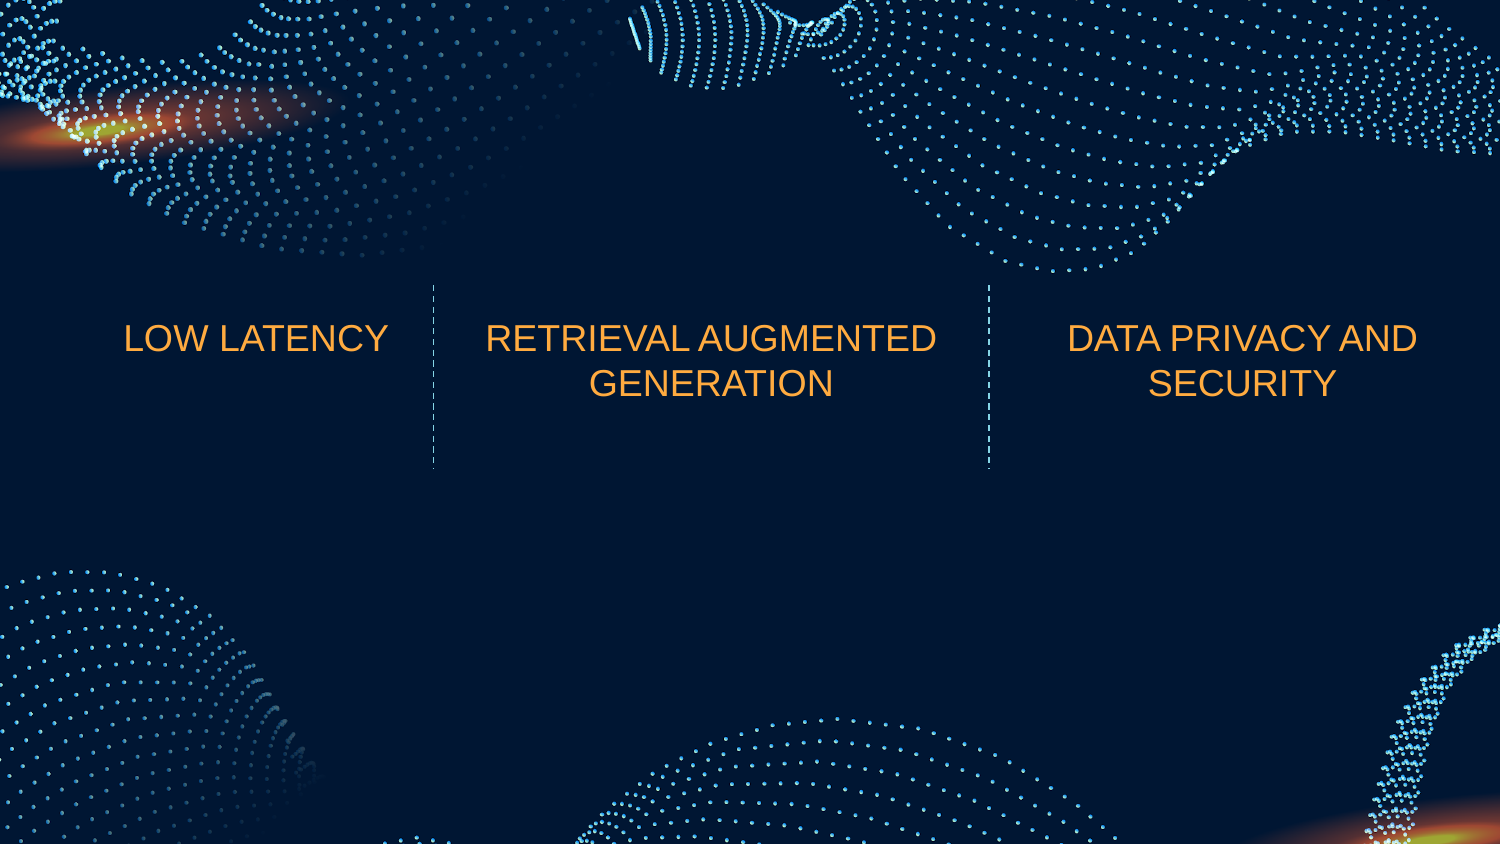

LOW LATENCY

# RETRIEVAL AUGMENTED GENERATION

DATA PRIVACY AND SECURITY